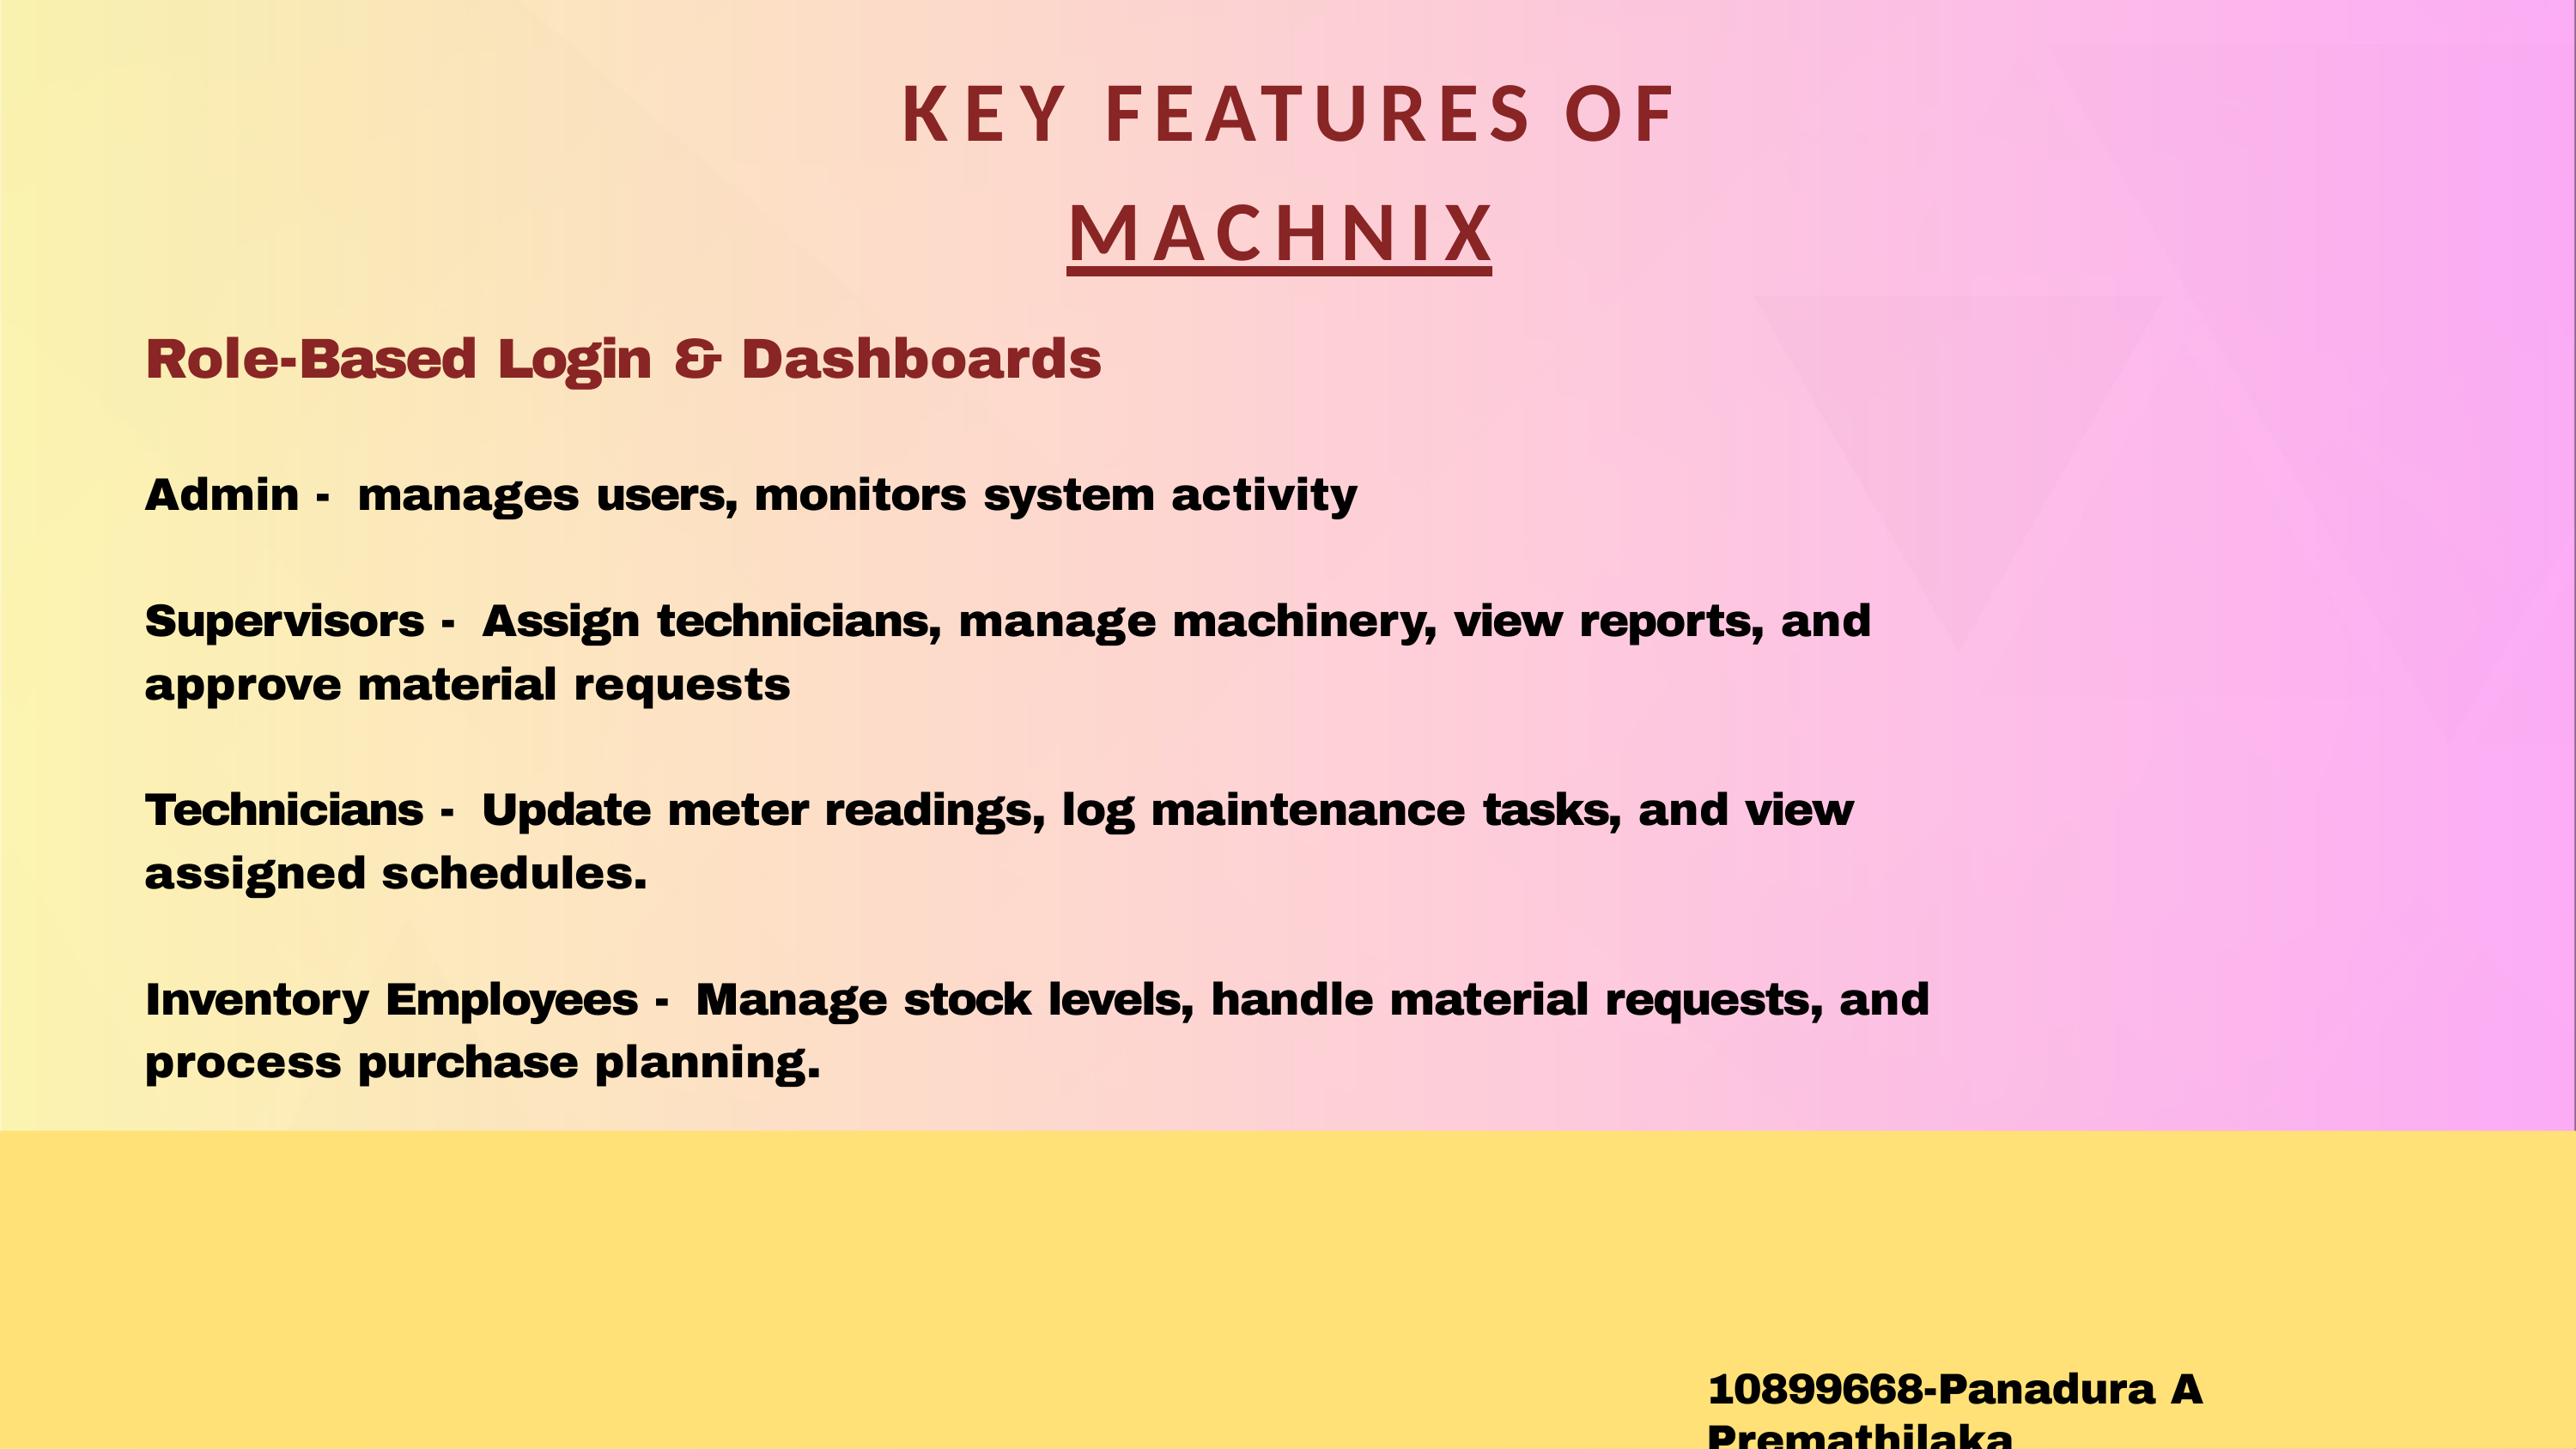

# KEY FEATURES OF
	MACHNIX
Role-Based Login & Dashboards

Admin - manages users, monitors system activity
Supervisors - Assign technicians, manage machinery, view reports, and approve material requests
Technicians - Update meter readings, log maintenance tasks, and view assigned schedules.
Inventory Employees - Manage stock levels, handle material requests, and process purchase planning.

10899668-Panadura A Premathilaka